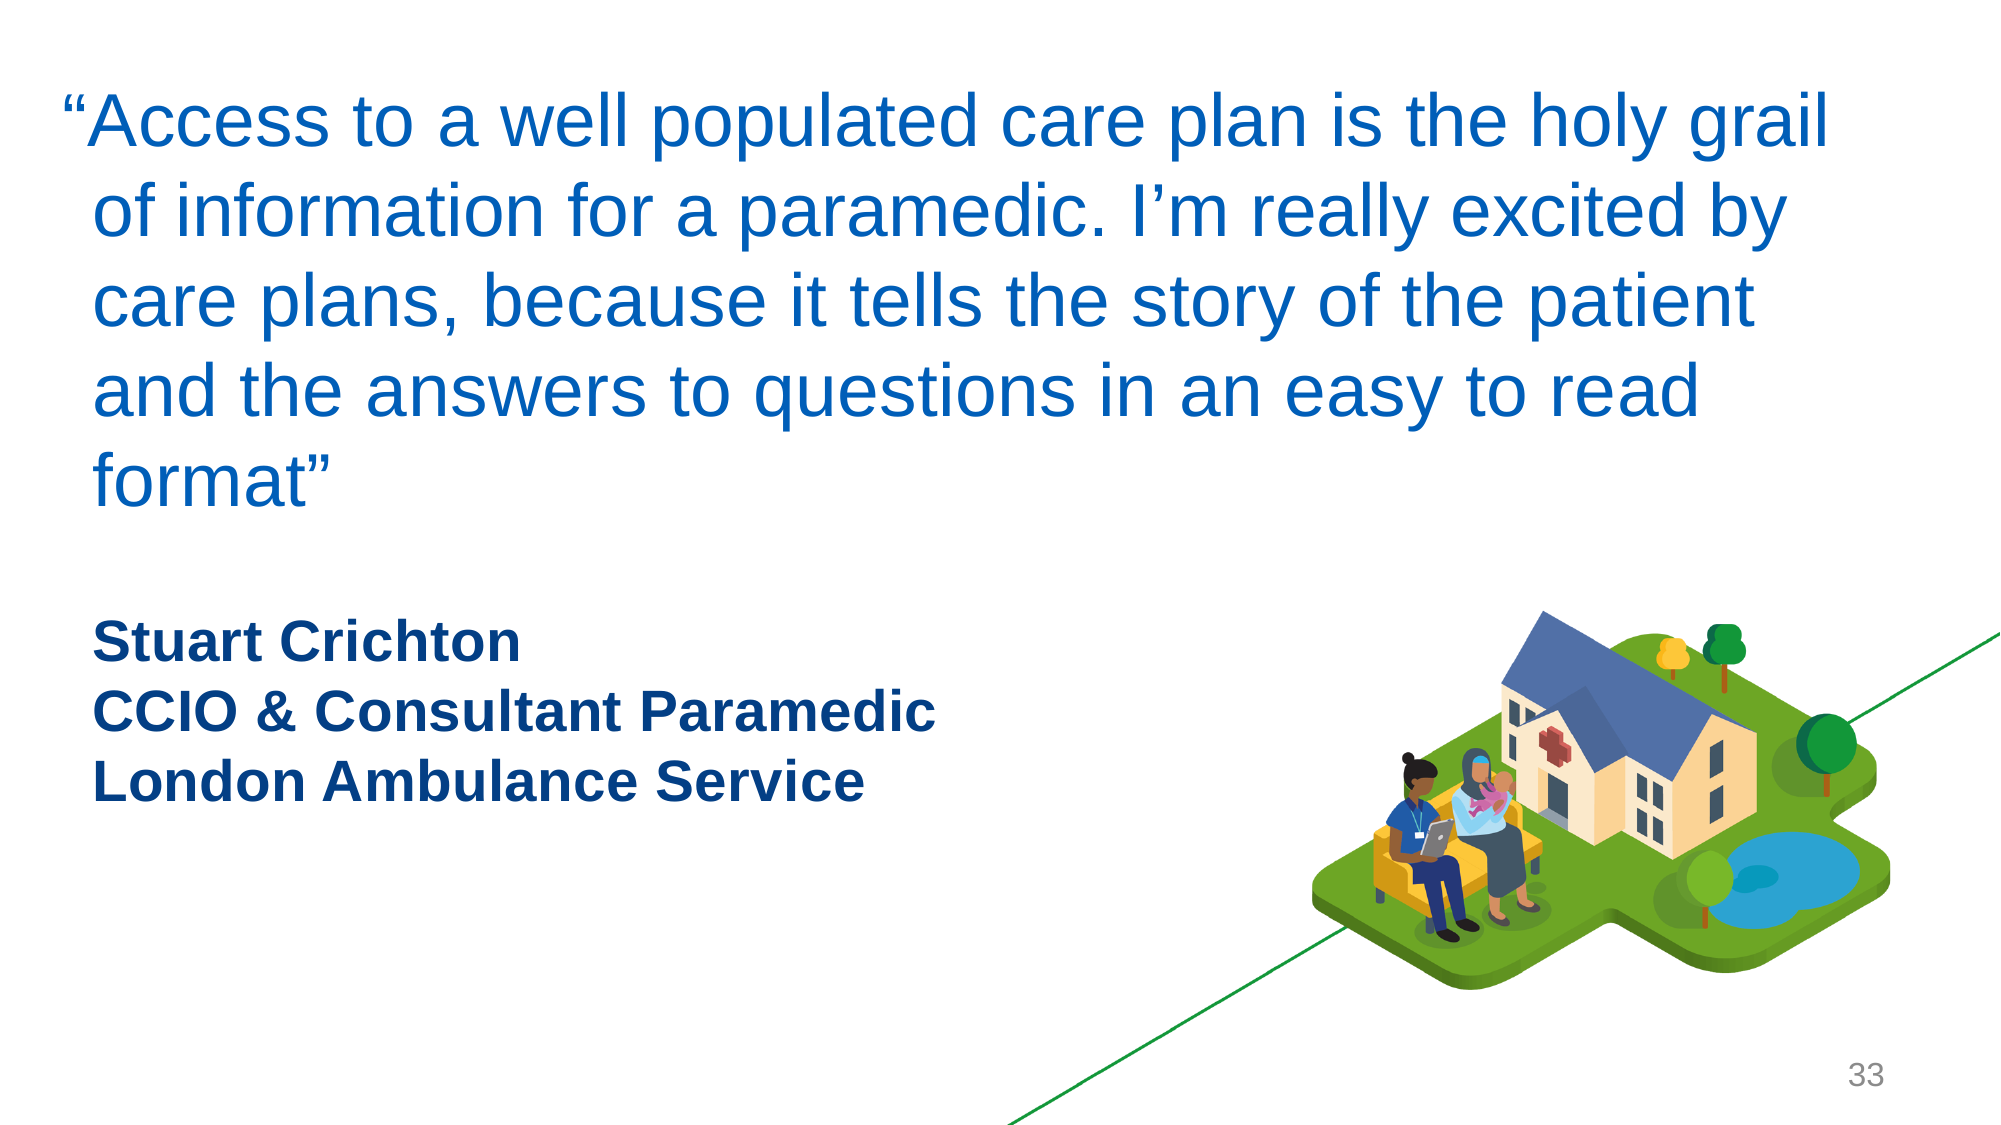

“Access to a well populated care plan is the holy grail of information for a paramedic. I’m really excited by care plans, because it tells the story of the patient and the answers to questions in an easy to read format”
Stuart Crichton
CCIO & Consultant Paramedic
London Ambulance Service
33